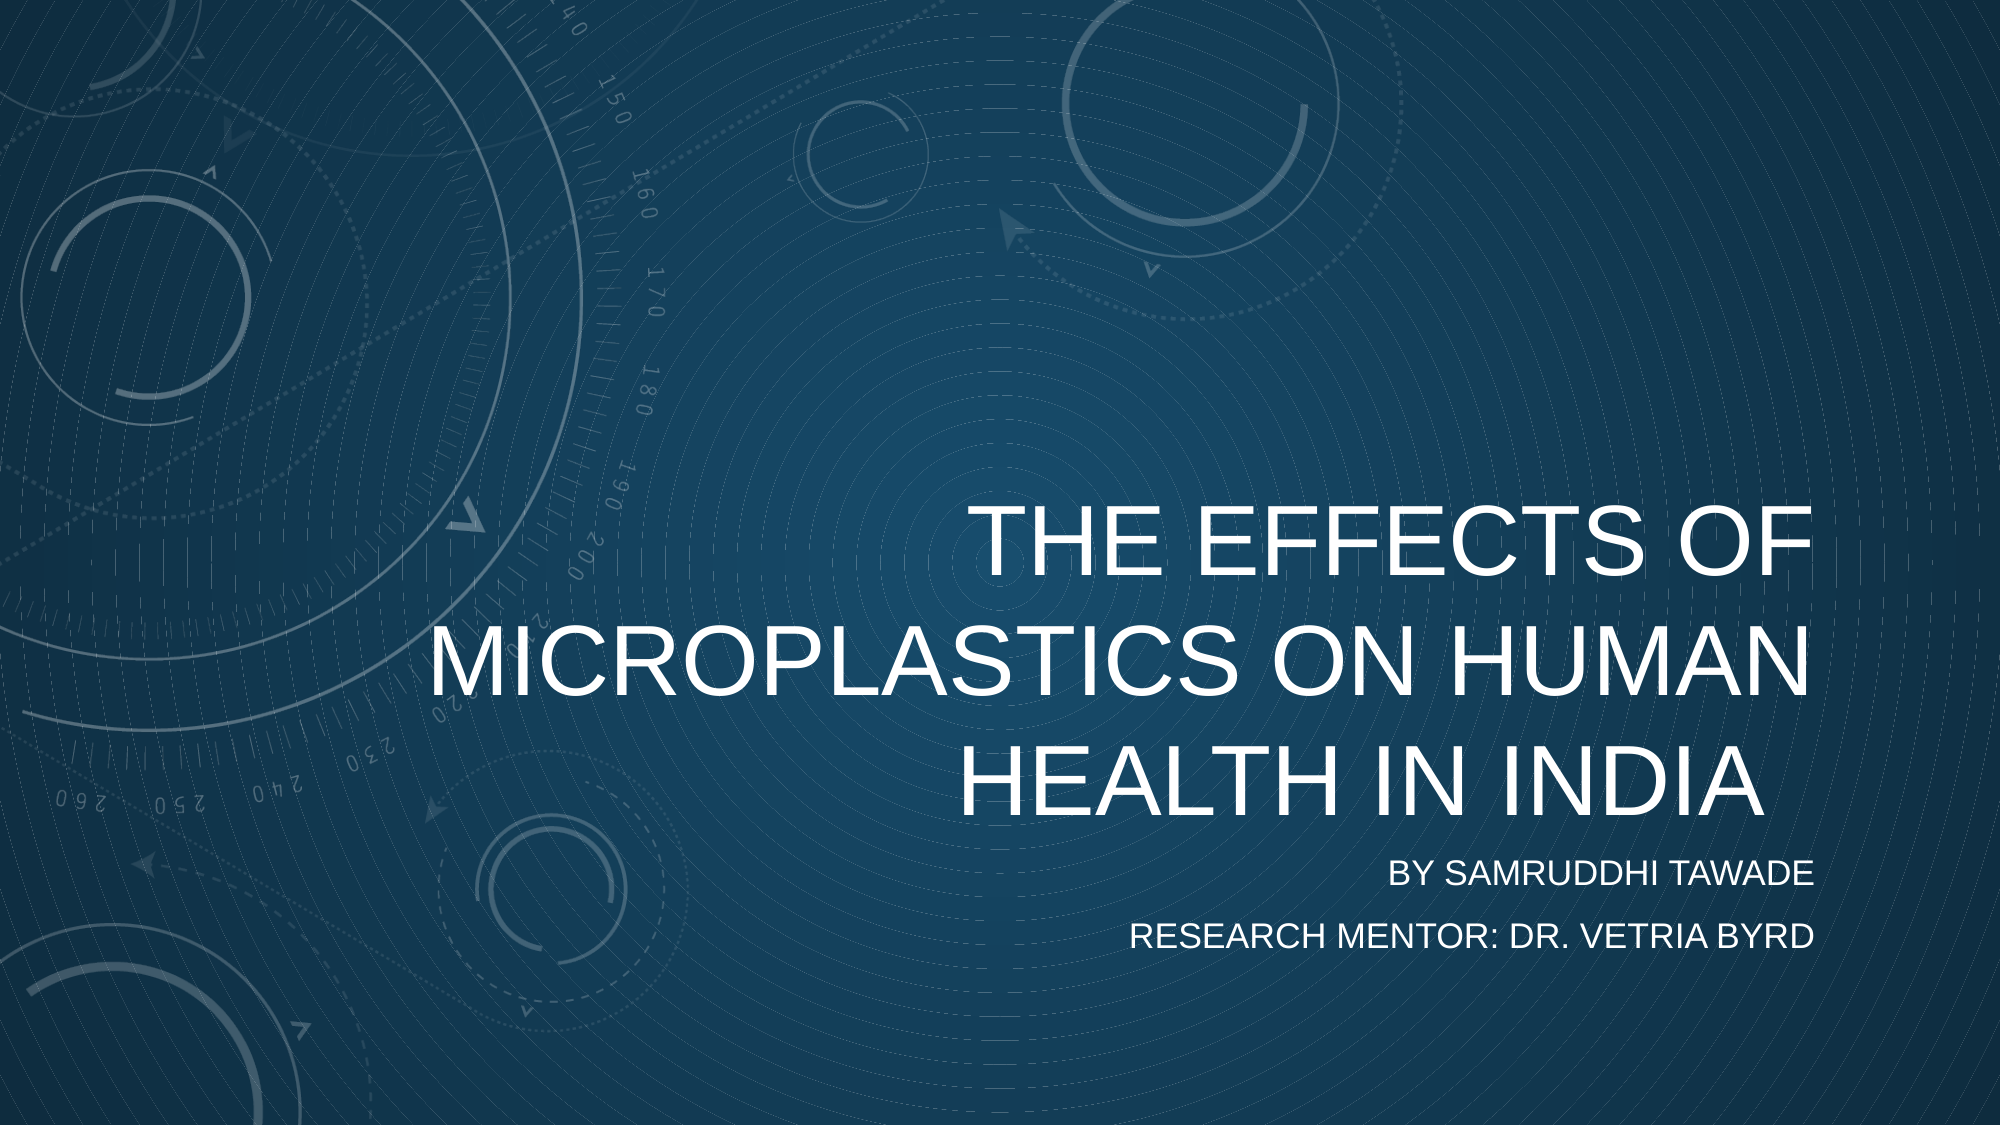

# THE EFFECTS OF MICROPLASTICS ON HUMAN HEALTH IN INDIA
By Samruddhi Tawade
Research mentor: dr. vetria byrd